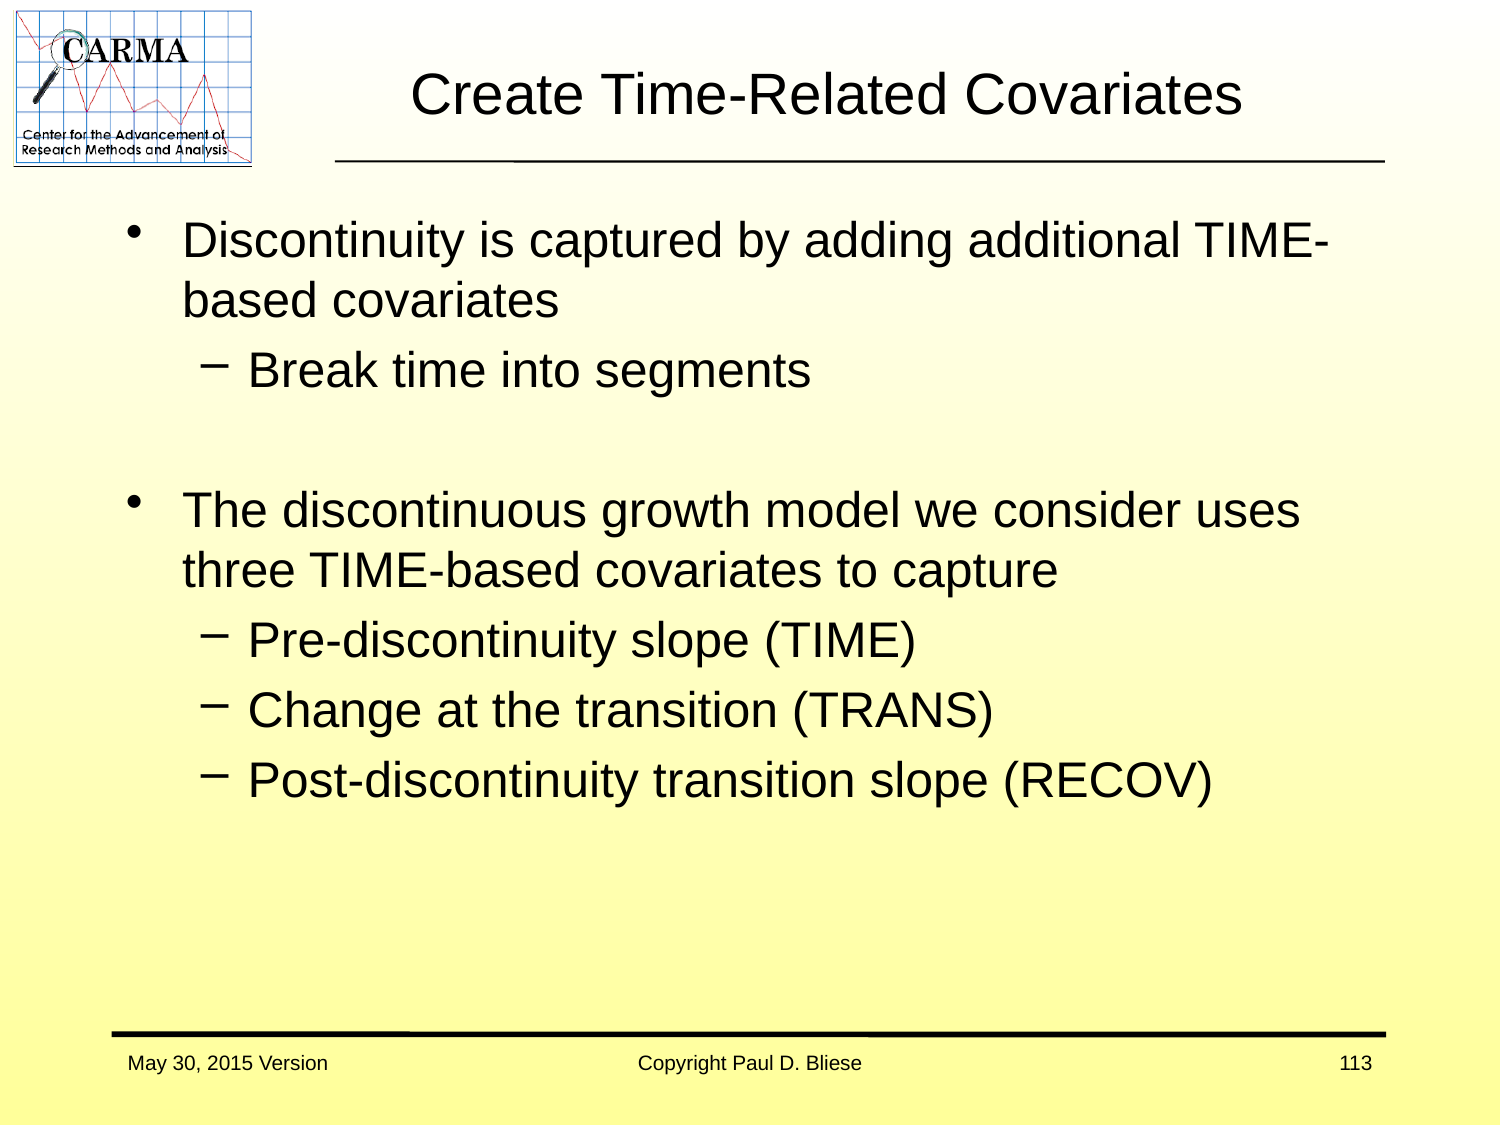

# Create Time-Related Covariates
Discontinuity is captured by adding additional TIME-based covariates
Break time into segments

The discontinuous growth model we consider uses three TIME-based covariates to capture
Pre-discontinuity slope (TIME)
Change at the transition (TRANS)
Post-discontinuity transition slope (RECOV)
May 30, 2015 Version
Copyright Paul D. Bliese
113